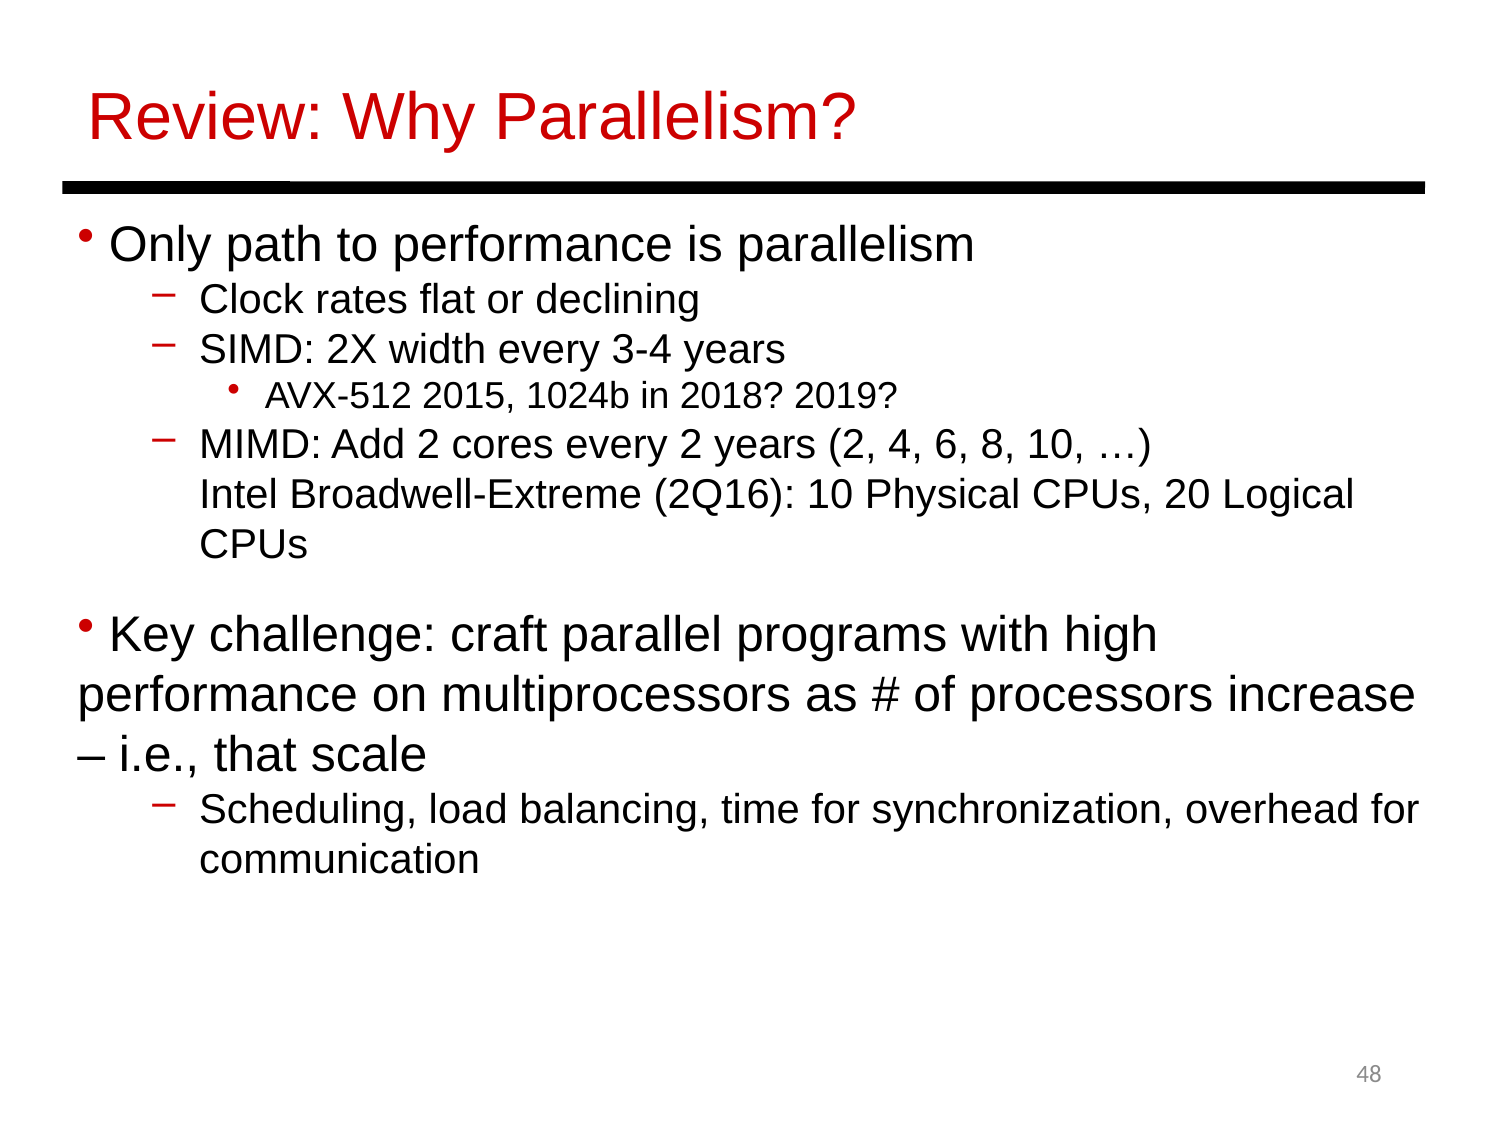

Review: Why Parallelism?

 Only path to performance is parallelism
Clock rates flat or declining
SIMD: 2X width every 3-4 years
AVX-512 2015, 1024b in 2018? 2019?
MIMD: Add 2 cores every 2 years (2, 4, 6, 8, 10, …)
Intel Broadwell-Extreme (2Q16): 10 Physical CPUs, 20 Logical CPUs

 Key challenge: craft parallel programs with high performance on multiprocessors as # of processors increase – i.e., that scale
Scheduling, load balancing, time for synchronization, overhead for communication

48